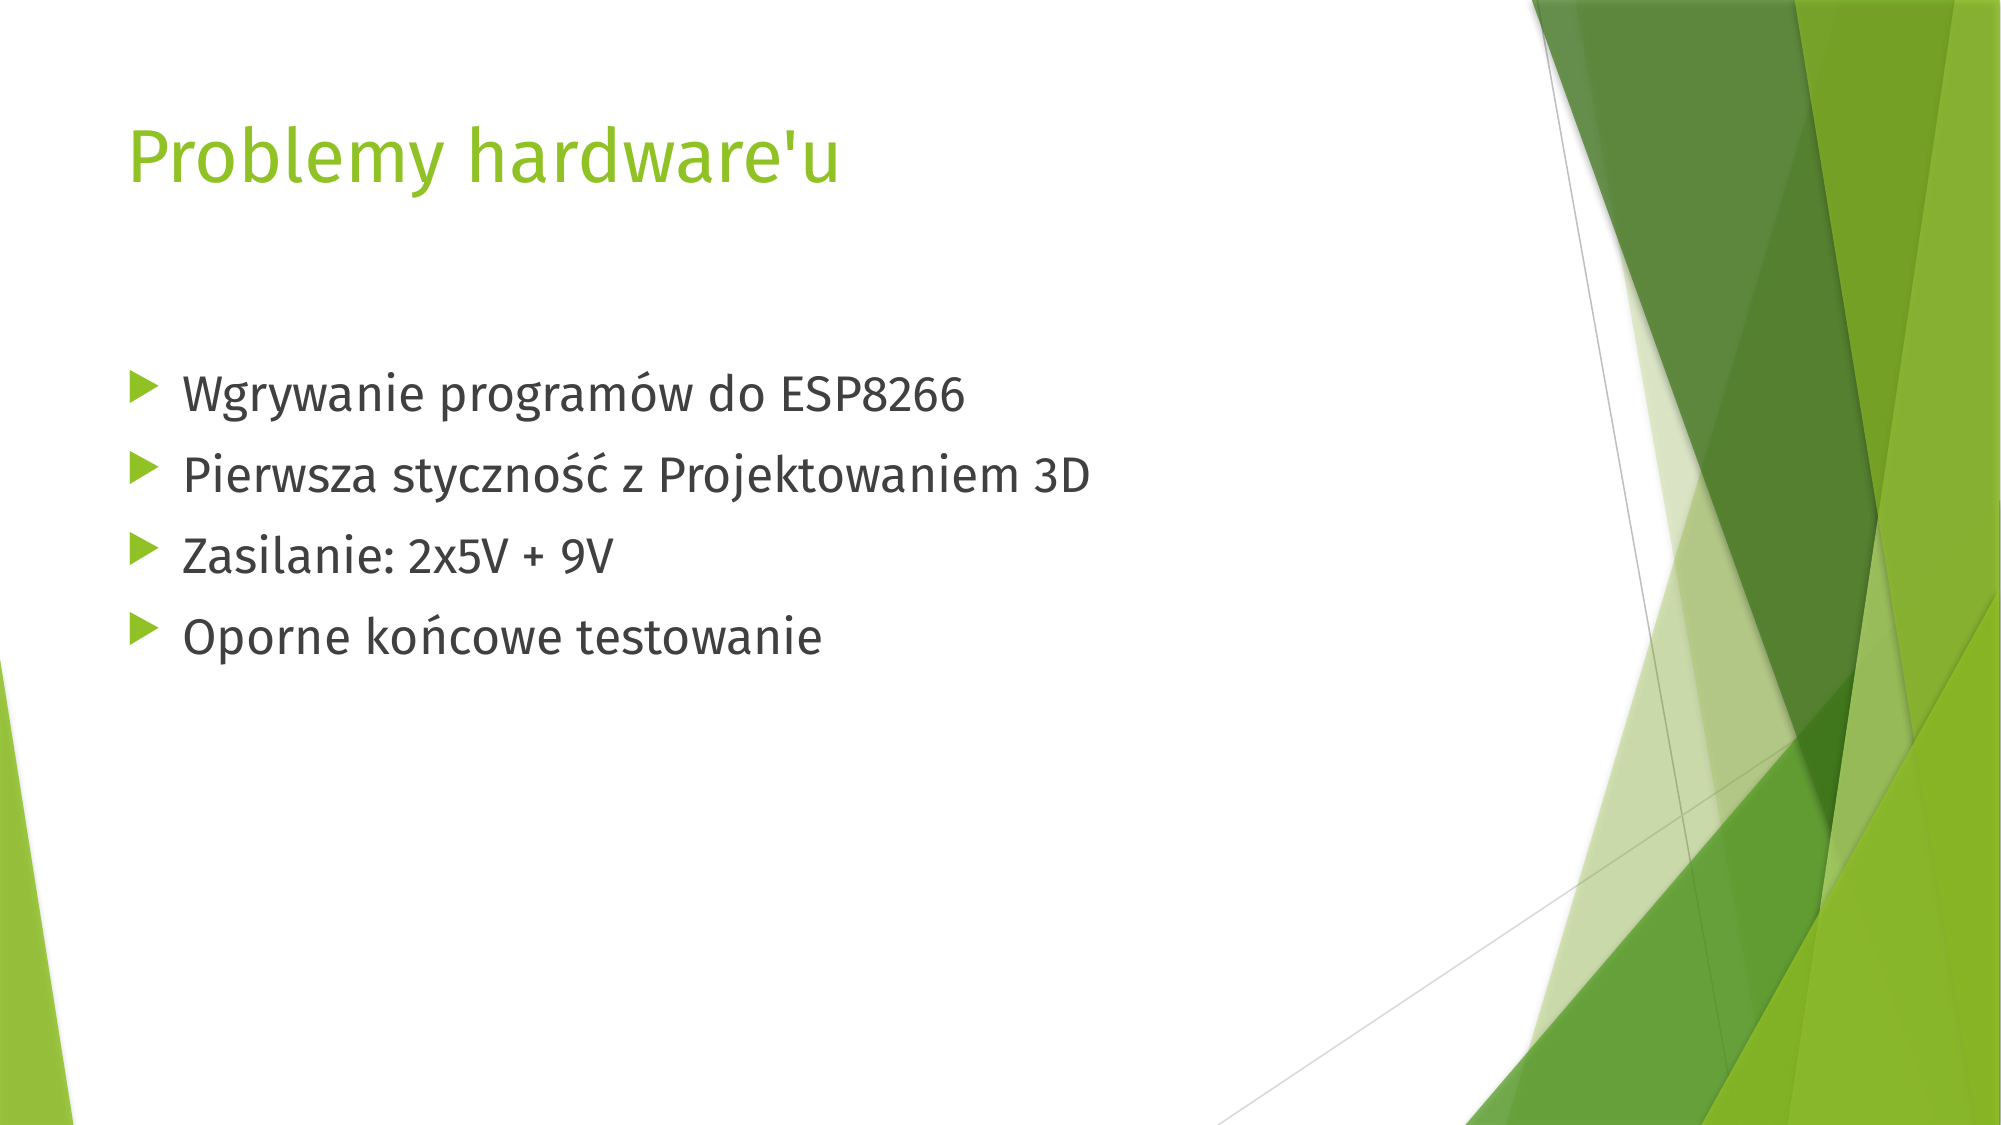

# Problemy hardware'u
Wgrywanie programów do ESP8266
Pierwsza styczność z Projektowaniem 3D
Zasilanie: 2x5V + 9V
Oporne końcowe testowanie